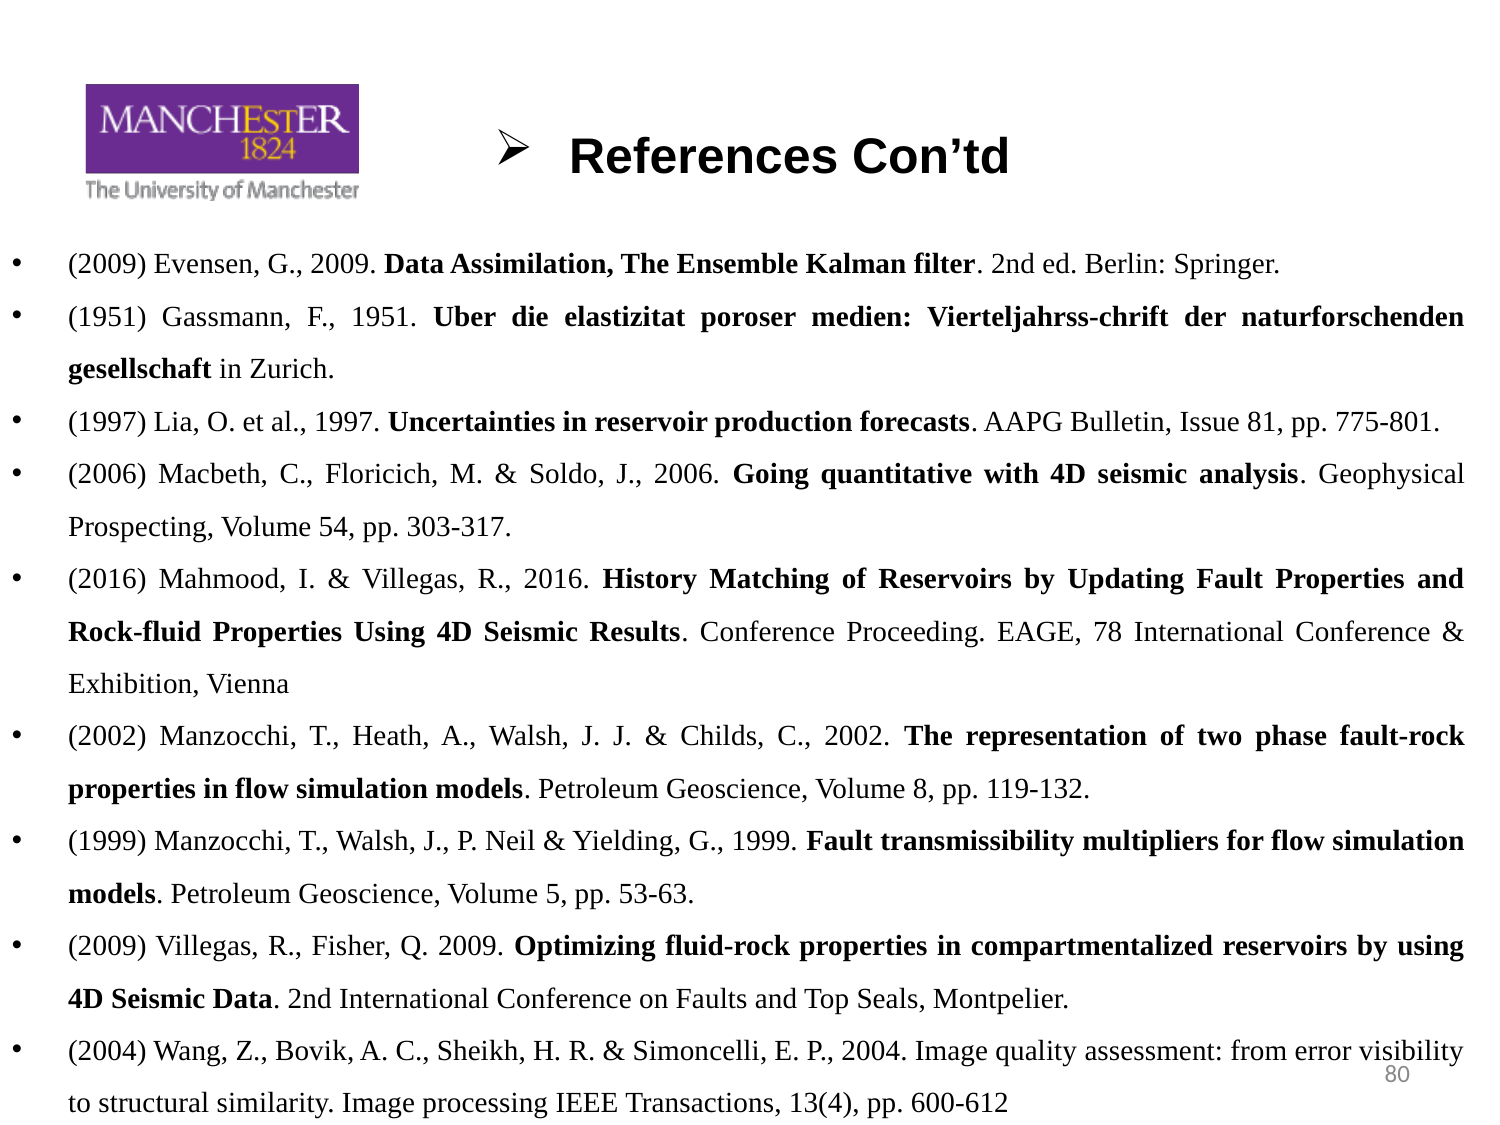

# References Con’td
(2009) Evensen, G., 2009. Data Assimilation, The Ensemble Kalman filter. 2nd ed. Berlin: Springer.
(1951) Gassmann, F., 1951. Uber die elastizitat poroser medien: Vierteljahrss-chrift der naturforschenden gesellschaft in Zurich.
(1997) Lia, O. et al., 1997. Uncertainties in reservoir production forecasts. AAPG Bulletin, Issue 81, pp. 775-801.
(2006) Macbeth, C., Floricich, M. & Soldo, J., 2006. Going quantitative with 4D seismic analysis. Geophysical Prospecting, Volume 54, pp. 303-317.
(2016) Mahmood, I. & Villegas, R., 2016. History Matching of Reservoirs by Updating Fault Properties and Rock-fluid Properties Using 4D Seismic Results. Conference Proceeding. EAGE, 78 International Conference & Exhibition, Vienna
(2002) Manzocchi, T., Heath, A., Walsh, J. J. & Childs, C., 2002. The representation of two phase fault-rock properties in flow simulation models. Petroleum Geoscience, Volume 8, pp. 119-132.
(1999) Manzocchi, T., Walsh, J., P. Neil & Yielding, G., 1999. Fault transmissibility multipliers for flow simulation models. Petroleum Geoscience, Volume 5, pp. 53-63.
(2009) Villegas, R., Fisher, Q. 2009. Optimizing fluid-rock properties in compartmentalized reservoirs by using 4D Seismic Data. 2nd International Conference on Faults and Top Seals, Montpelier.
(2004) Wang, Z., Bovik, A. C., Sheikh, H. R. & Simoncelli, E. P., 2004. Image quality assessment: from error visibility to structural similarity. Image processing IEEE Transactions, 13(4), pp. 600-612

80